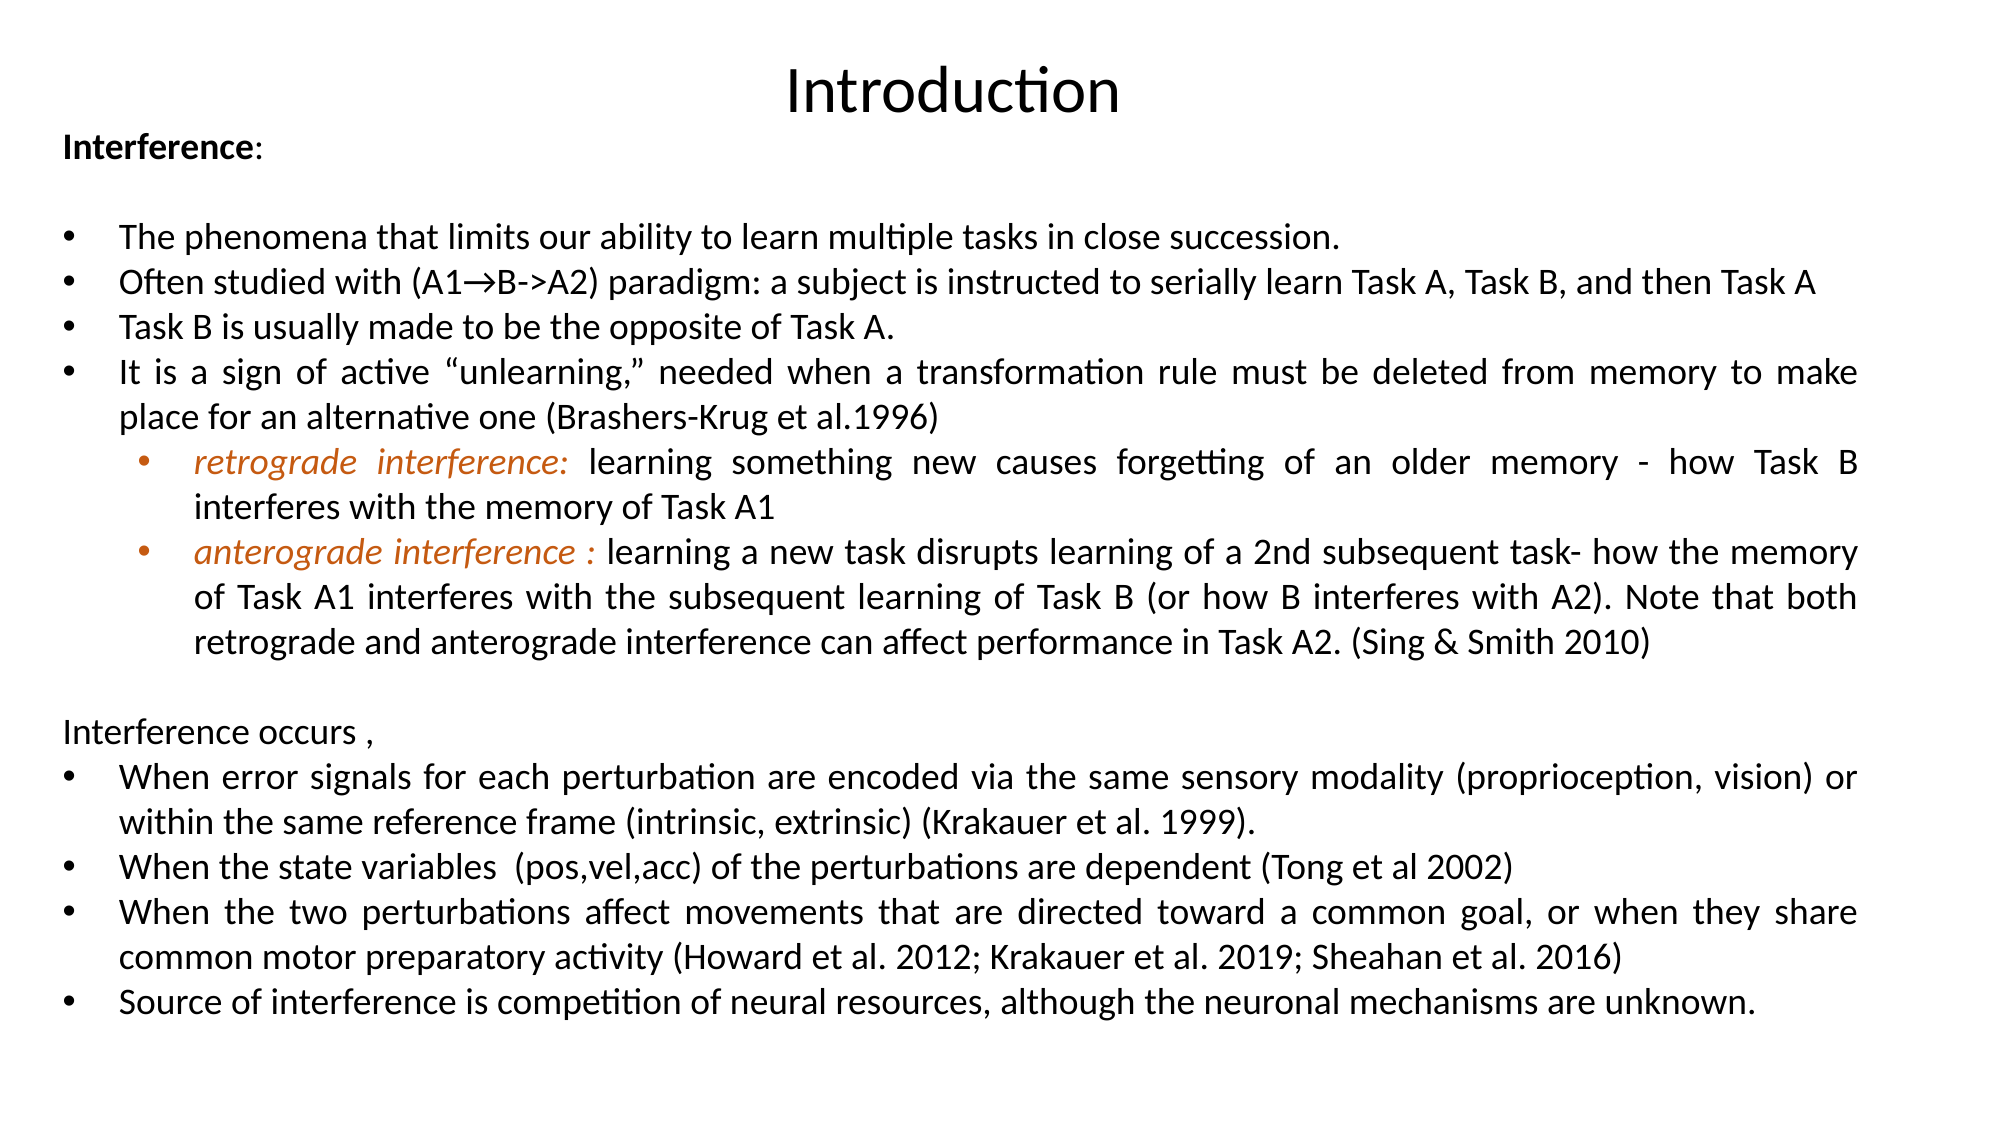

Introduction
Interference:

The phenomena that limits our ability to learn multiple tasks in close succession.
Often studied with (A1→B->A2) paradigm: a subject is instructed to serially learn Task A, Task B, and then Task A
Task B is usually made to be the opposite of Task A.
It is a sign of active “unlearning,” needed when a transformation rule must be deleted from memory to make place for an alternative one (Brashers-Krug et al.1996)
retrograde interference: learning something new causes forgetting of an older memory - how Task B interferes with the memory of Task A1
anterograde interference : learning a new task disrupts learning of a 2nd subsequent task- how the memory of Task A1 interferes with the subsequent learning of Task B (or how B interferes with A2). Note that both retrograde and anterograde interference can affect performance in Task A2. (Sing & Smith 2010)

Interference occurs ,
When error signals for each perturbation are encoded via the same sensory modality (proprioception, vision) or within the same reference frame (intrinsic, extrinsic) (Krakauer et al. 1999).
When the state variables  (pos,vel,acc) of the perturbations are dependent (Tong et al 2002)
When the two perturbations affect movements that are directed toward a common goal, or when they share common motor preparatory activity (Howard et al. 2012; Krakauer et al. 2019; Sheahan et al. 2016)
Source of interference is competition of neural resources, although the neuronal mechanisms are unknown.